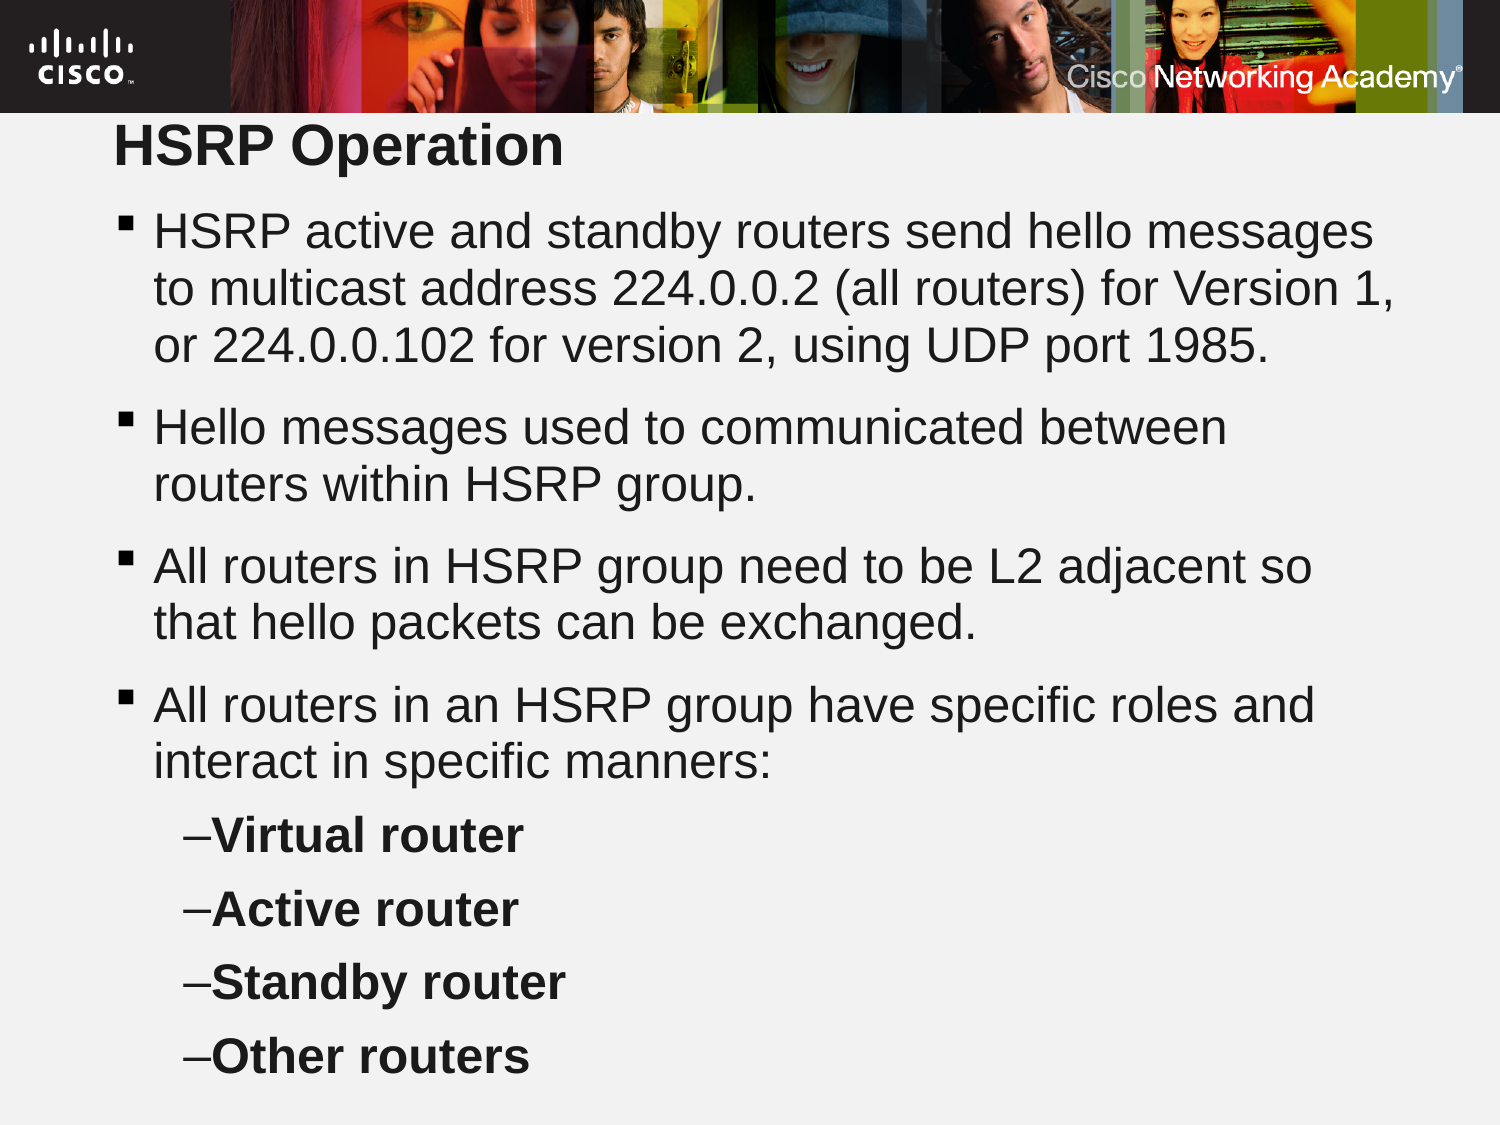

# HSRP Operation
HSRP active and standby routers send hello messages to multicast address 224.0.0.2 (all routers) for Version 1, or 224.0.0.102 for version 2, using UDP port 1985.
Hello messages used to communicated between routers within HSRP group.
All routers in HSRP group need to be L2 adjacent so that hello packets can be exchanged.
All routers in an HSRP group have specific roles and interact in specific manners:
Virtual router
Active router
Standby router
Other routers